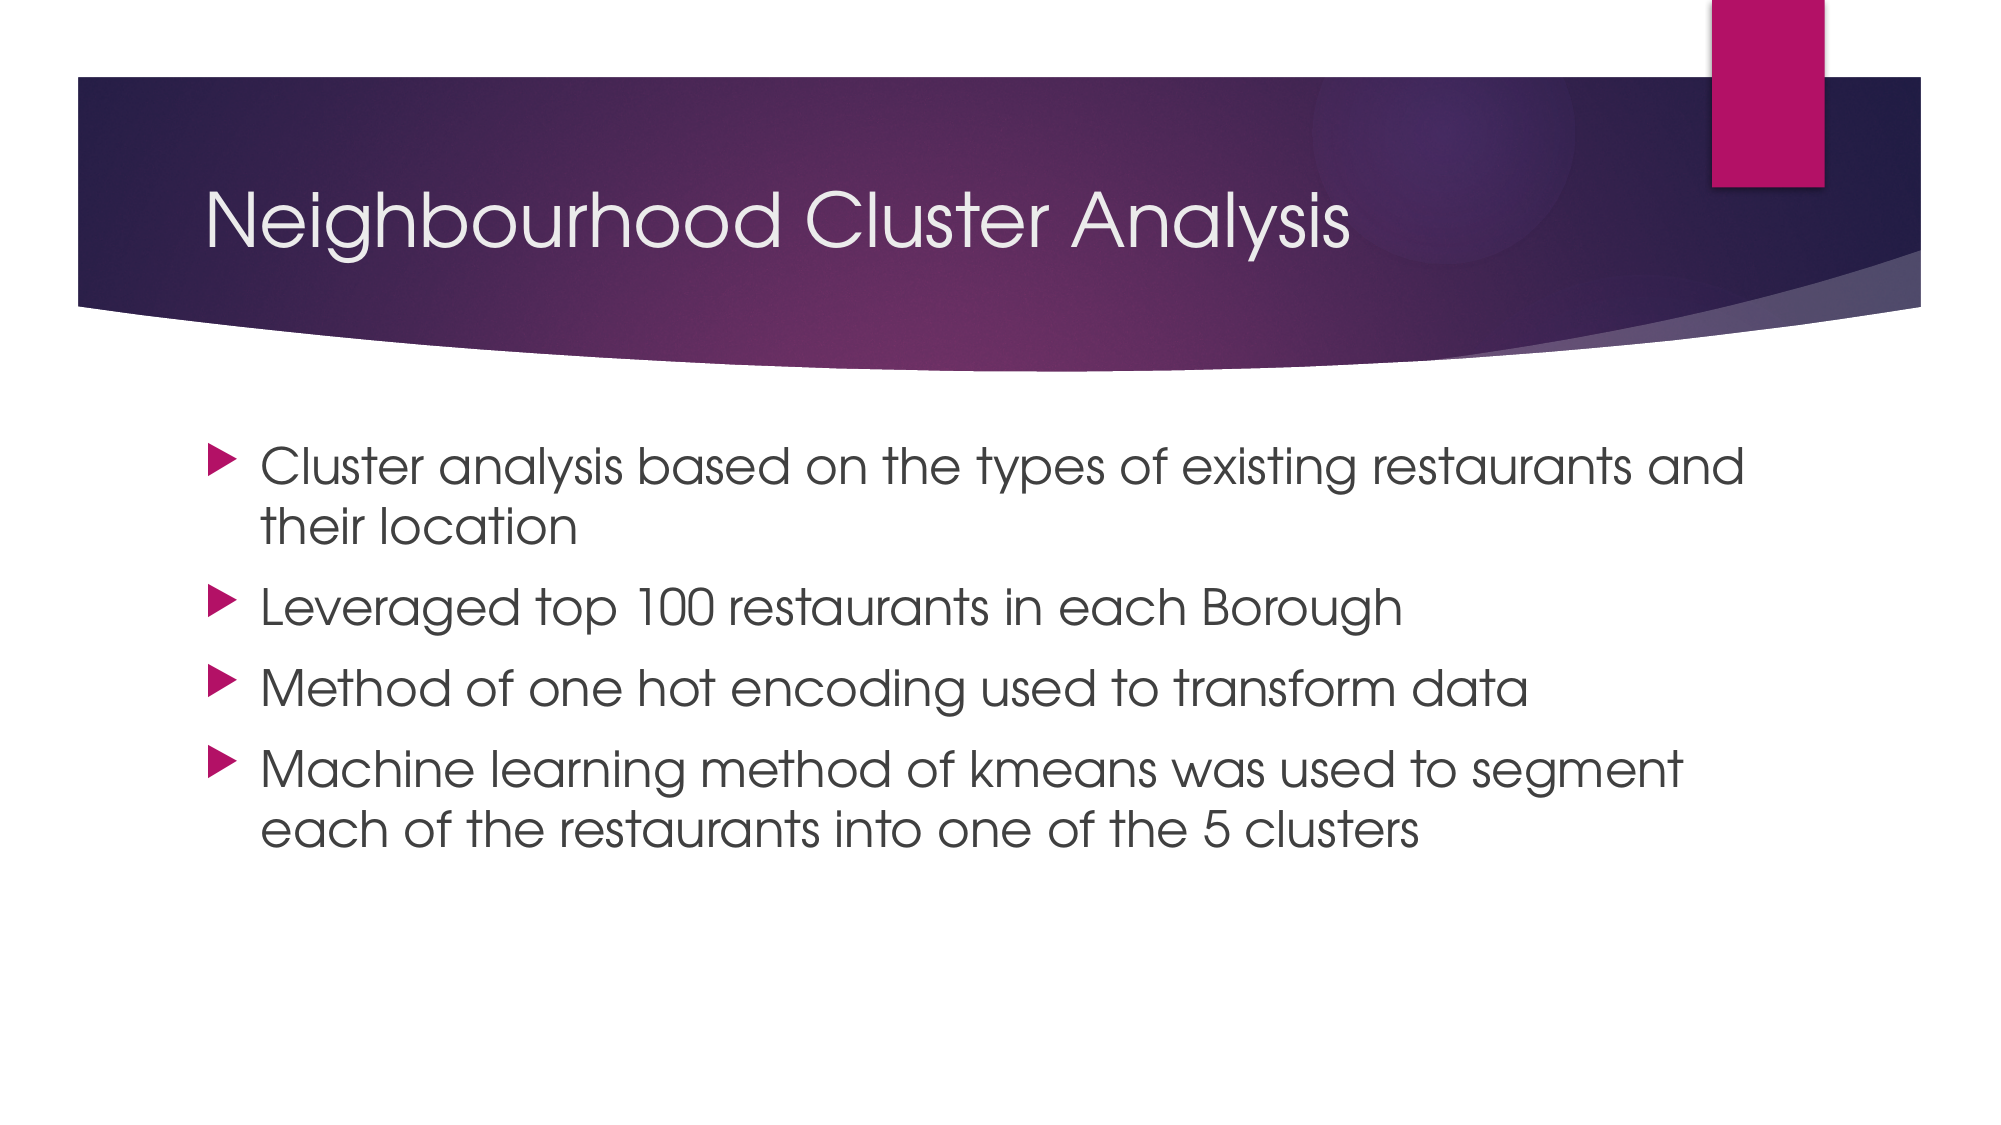

# Neighbourhood Cluster Analysis
Cluster analysis based on the types of existing restaurants and their location
Leveraged top 100 restaurants in each Borough
Method of one hot encoding used to transform data
Machine learning method of kmeans was used to segment each of the restaurants into one of the 5 clusters